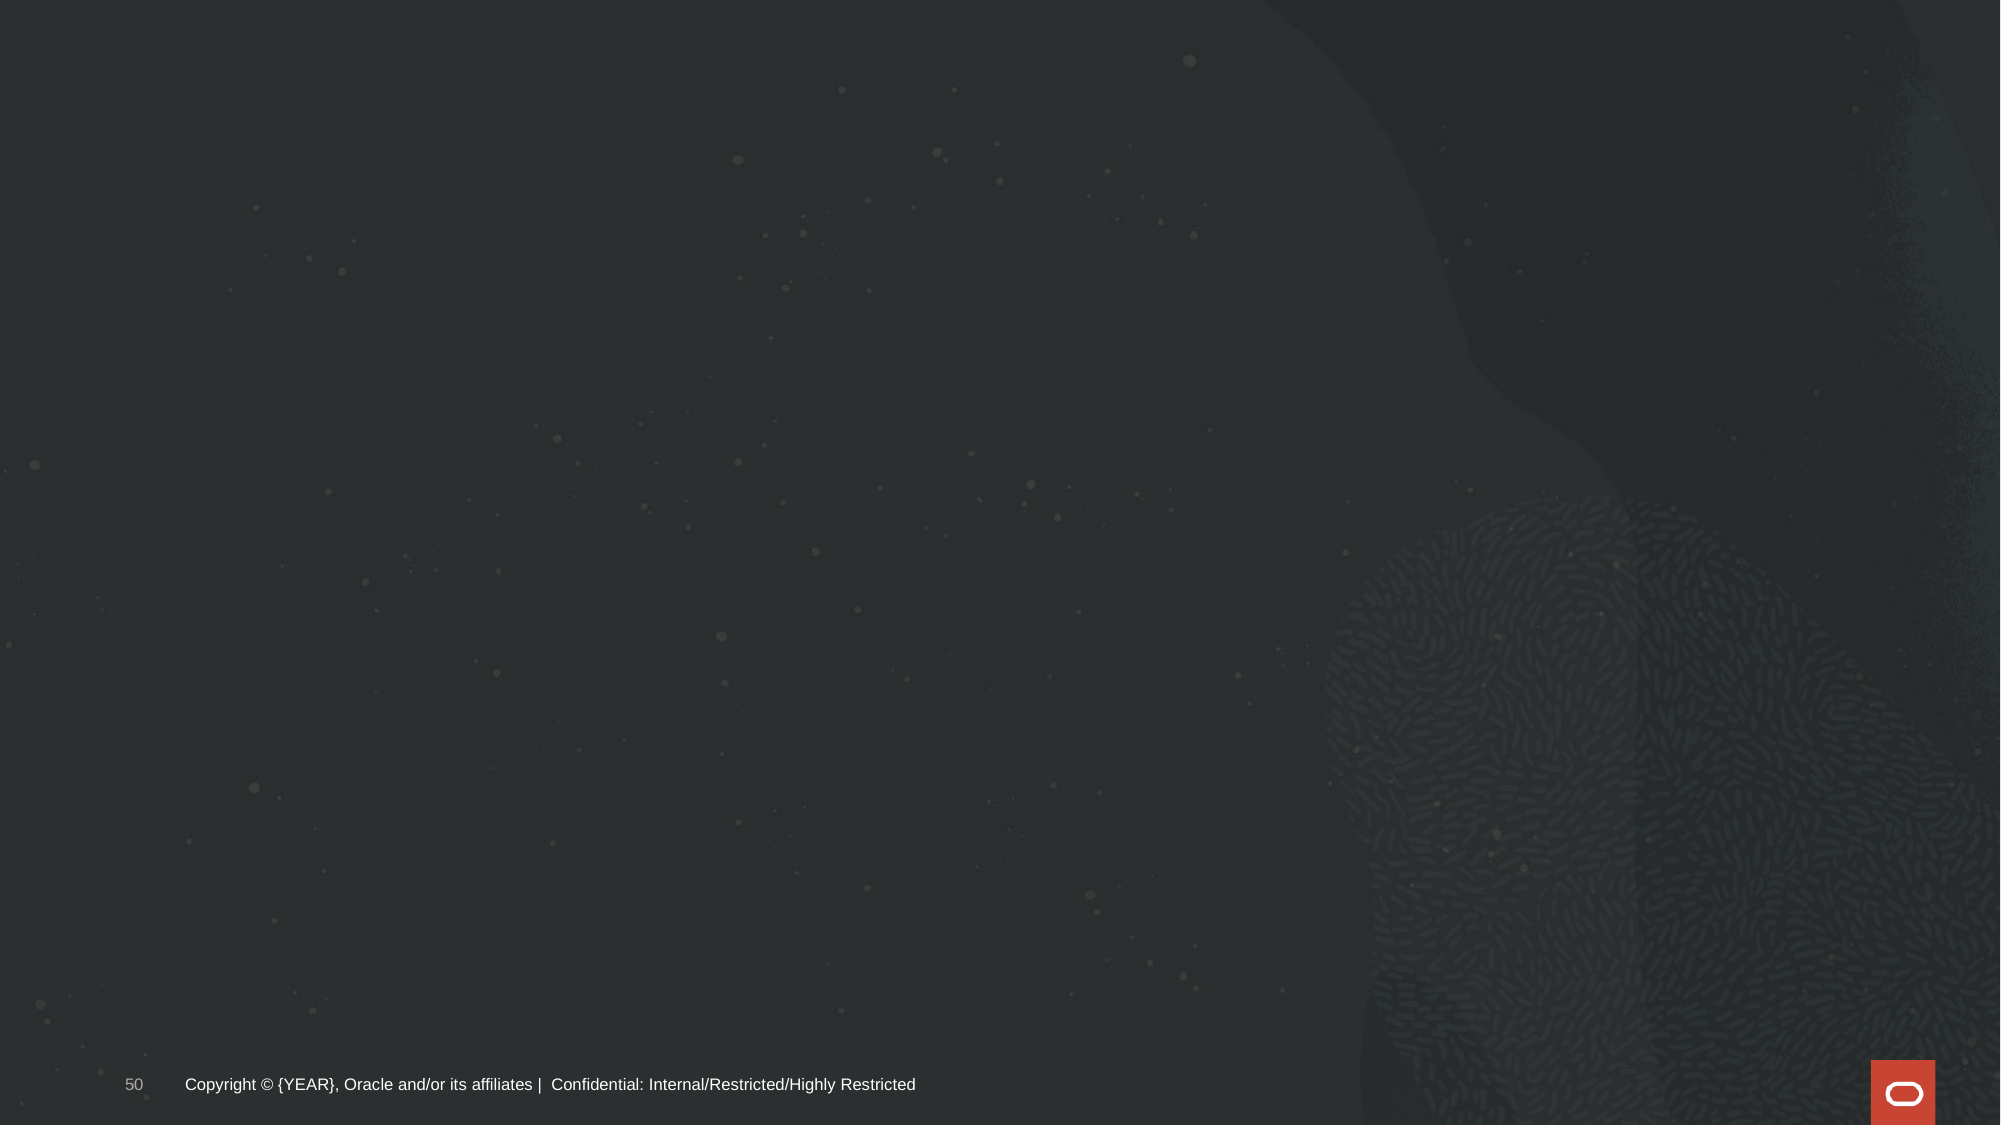

50
Copyright © {YEAR}, Oracle and/or its affiliates |  Confidential: Internal/Restricted/Highly Restricted